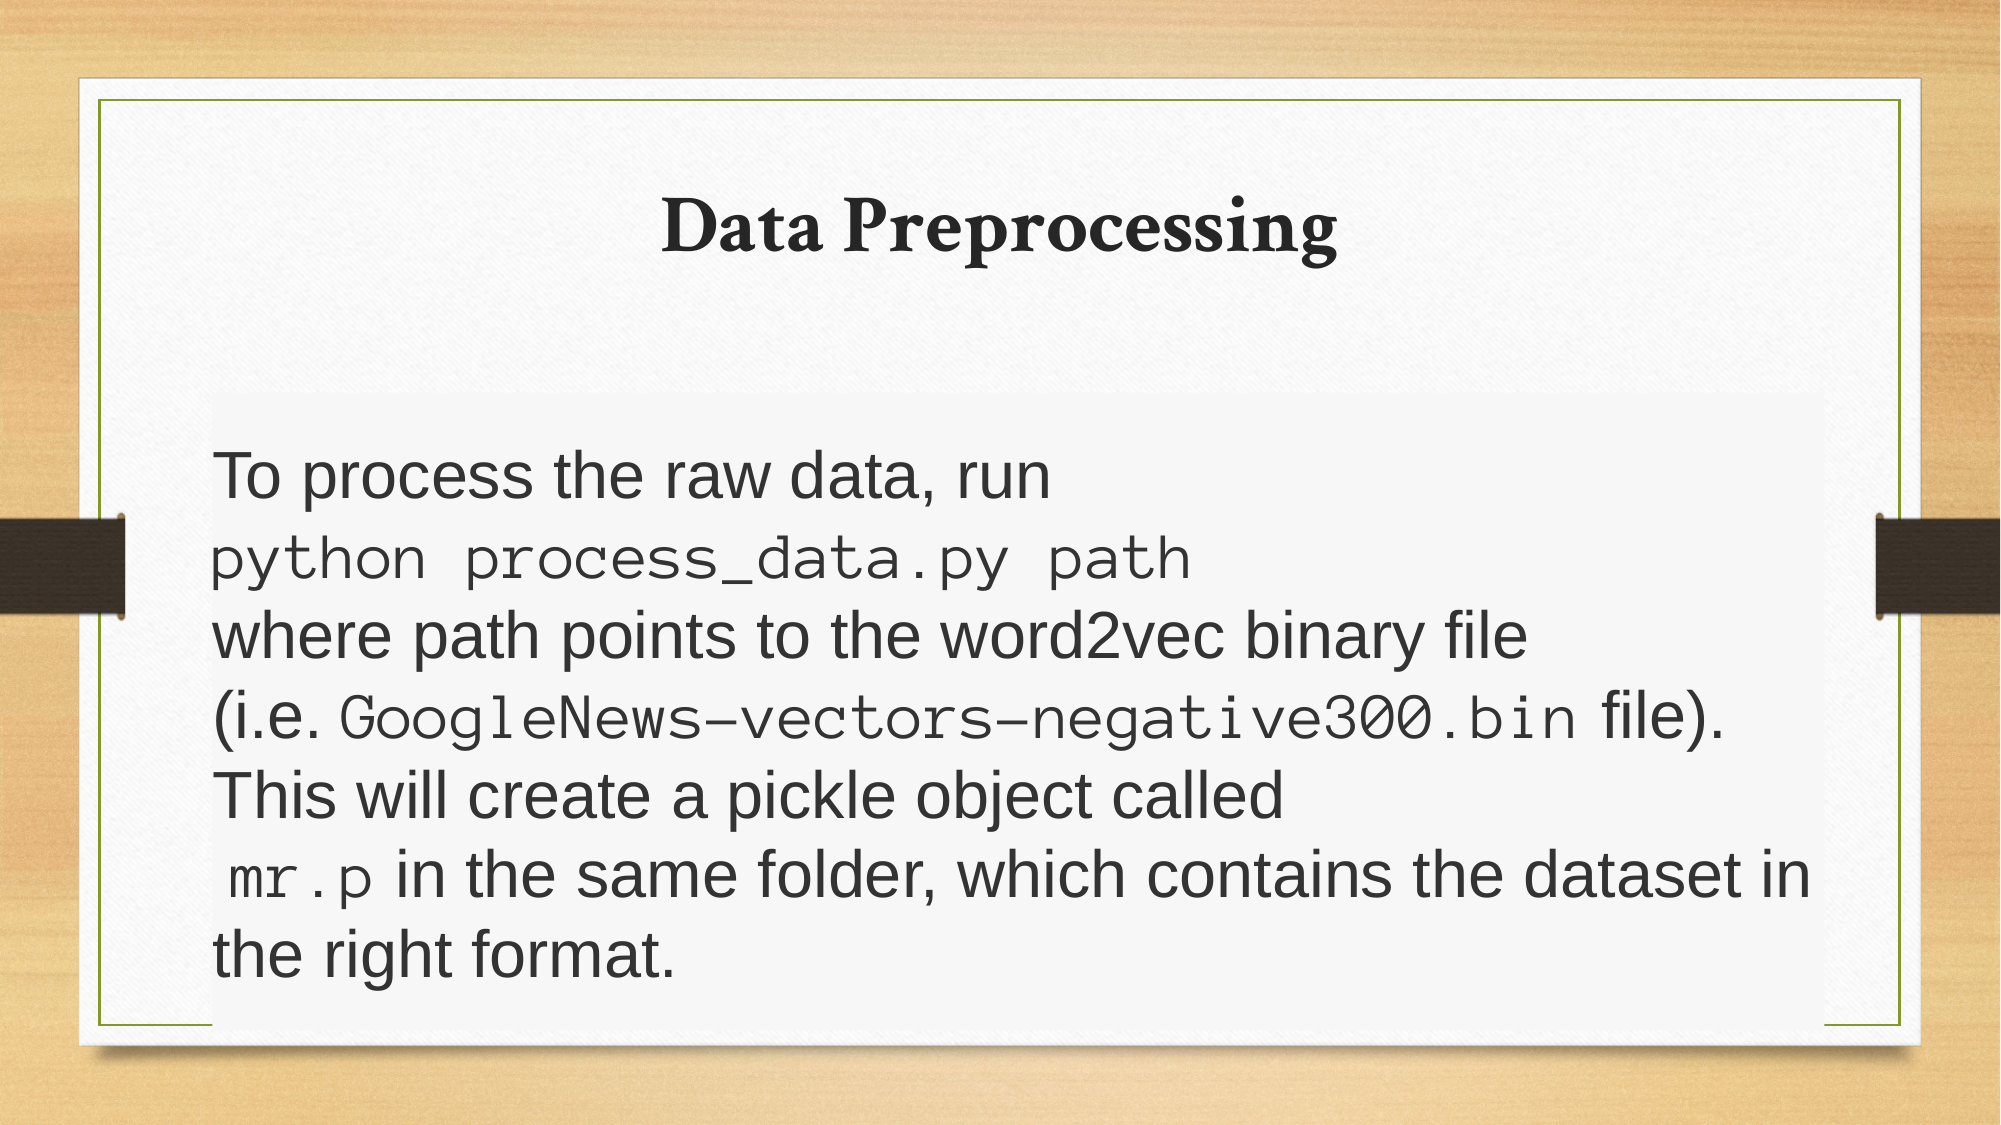

# Data Preprocessing
To process the raw data, run
python process_data.py path
where path points to the word2vec binary file
(i.e. GoogleNews-vectors-negative300.bin file).
This will create a pickle object called
 mr.p in the same folder, which contains the dataset in the right format.